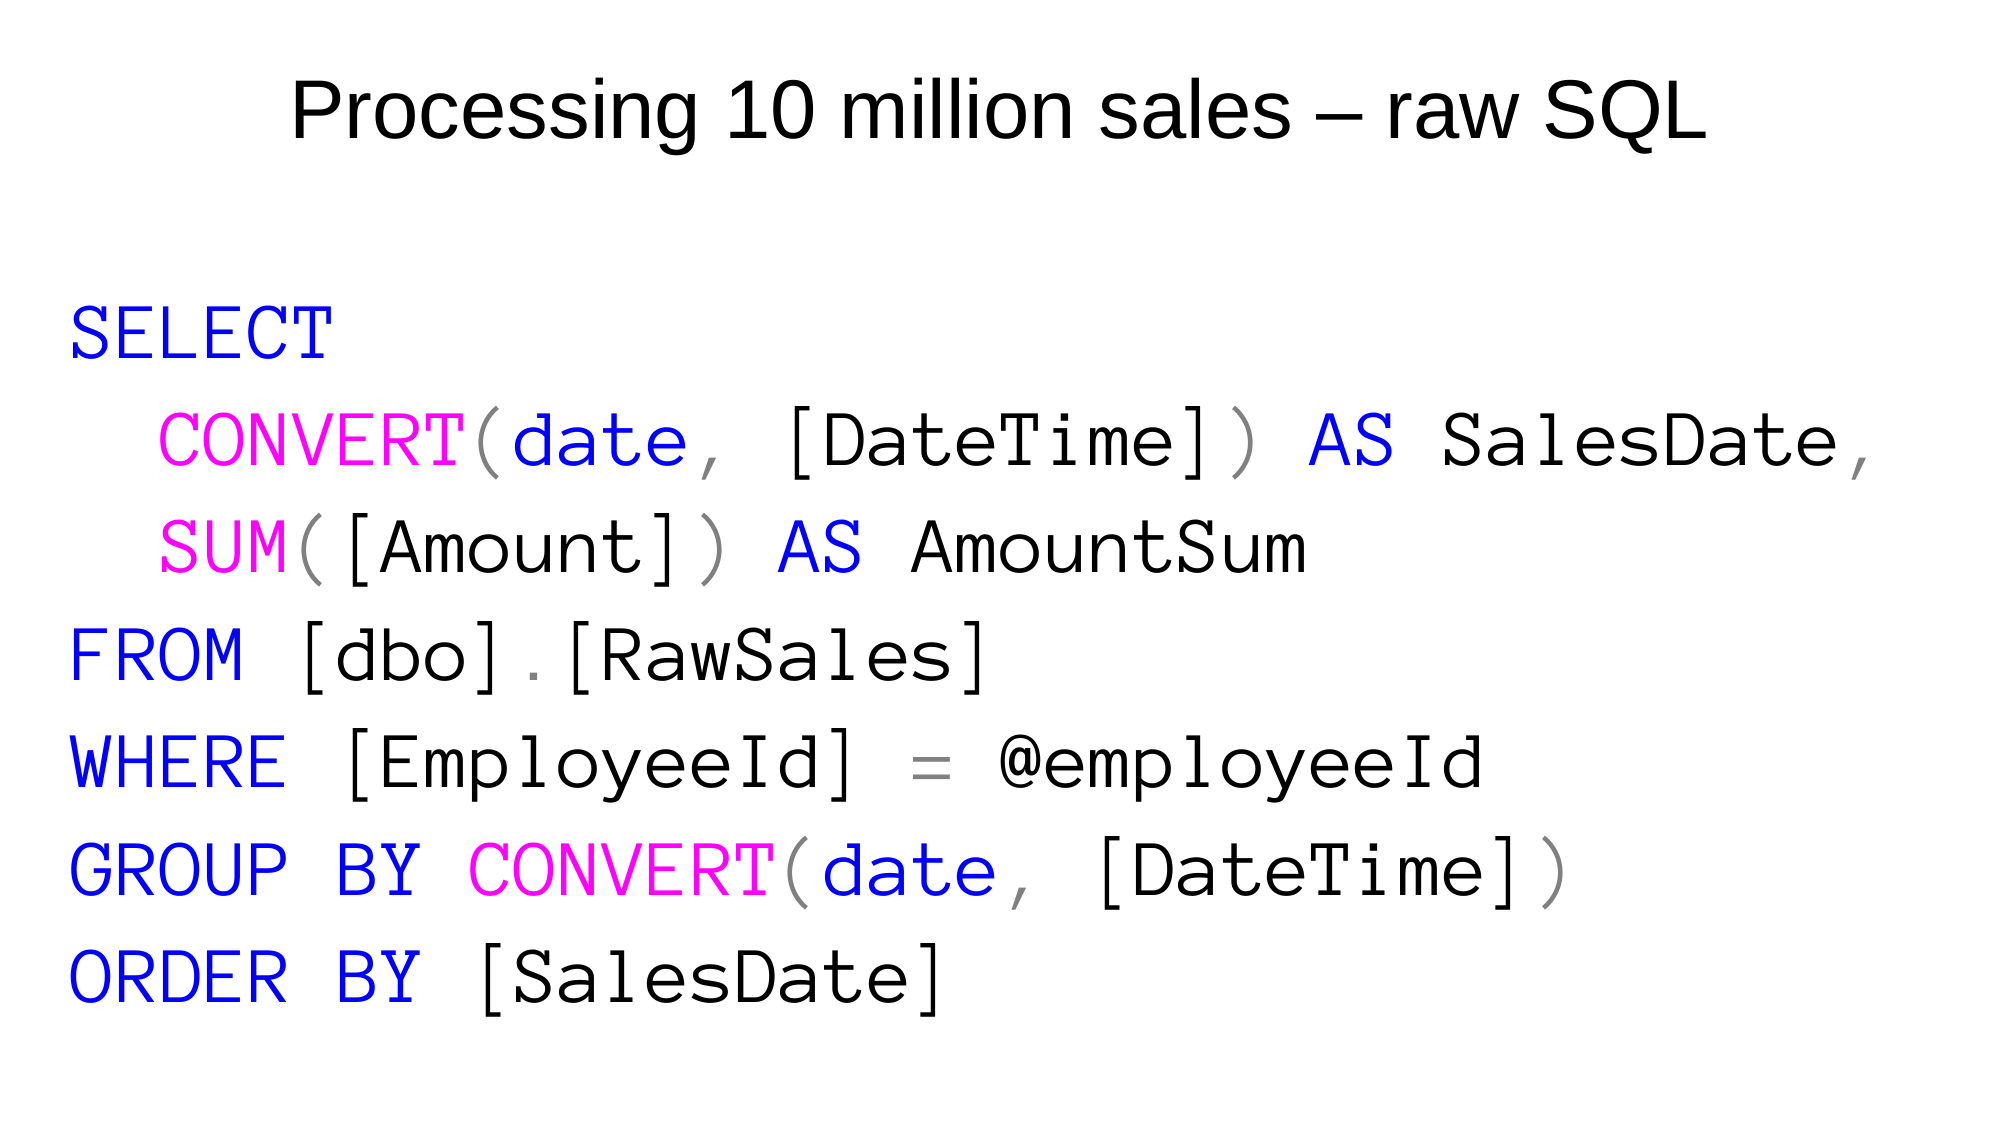

# Processing 10 million sales – raw SQL
SELECT
  CONVERT(date, [DateTime]) AS SalesDate,
  SUM([Amount]) AS AmountSum
FROM [dbo].[RawSales]
WHERE [EmployeeId] = @employeeId
GROUP BY CONVERT(date, [DateTime])
ORDER BY [SalesDate]